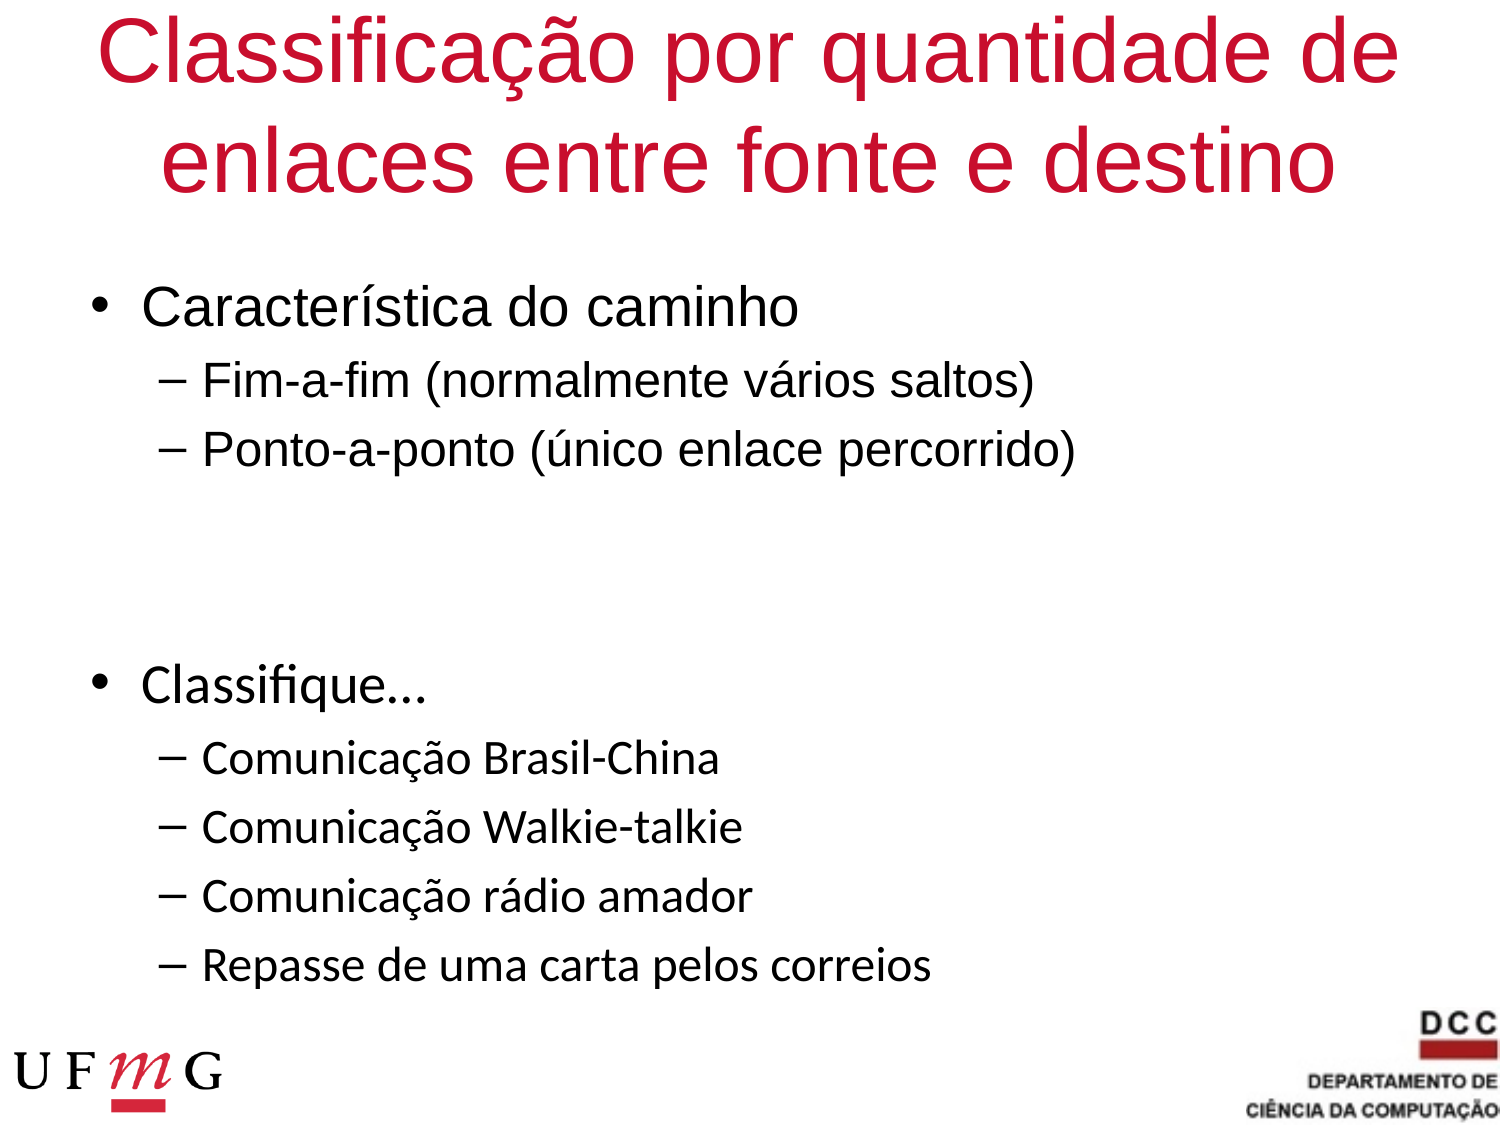

# Classificação por quantidade de enlaces entre fonte e destino
Característica do caminho
Fim-a-fim (normalmente vários saltos)
Ponto-a-ponto (único enlace percorrido)

Classifique…
Comunicação Brasil-China
Comunicação Walkie-talkie
Comunicação rádio amador
Repasse de uma carta pelos correios